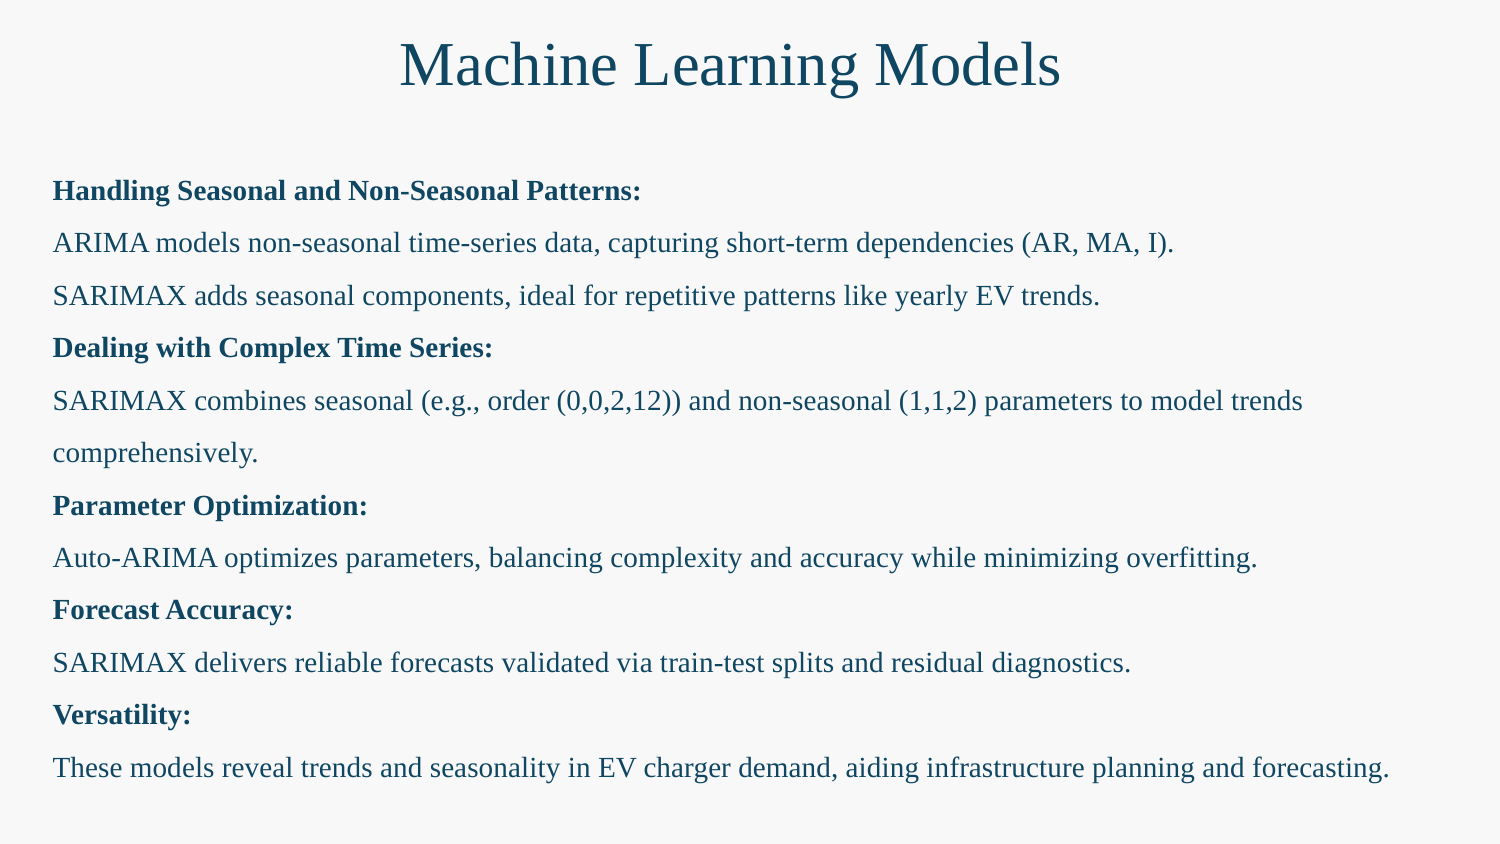

Machine Learning Models
Handling Seasonal and Non-Seasonal Patterns:
ARIMA models non-seasonal time-series data, capturing short-term dependencies (AR, MA, I).
SARIMAX adds seasonal components, ideal for repetitive patterns like yearly EV trends.
Dealing with Complex Time Series:
SARIMAX combines seasonal (e.g., order (0,0,2,12)) and non-seasonal (1,1,2) parameters to model trends comprehensively.
Parameter Optimization:
Auto-ARIMA optimizes parameters, balancing complexity and accuracy while minimizing overfitting.
Forecast Accuracy:
SARIMAX delivers reliable forecasts validated via train-test splits and residual diagnostics.
Versatility:
These models reveal trends and seasonality in EV charger demand, aiding infrastructure planning and forecasting.